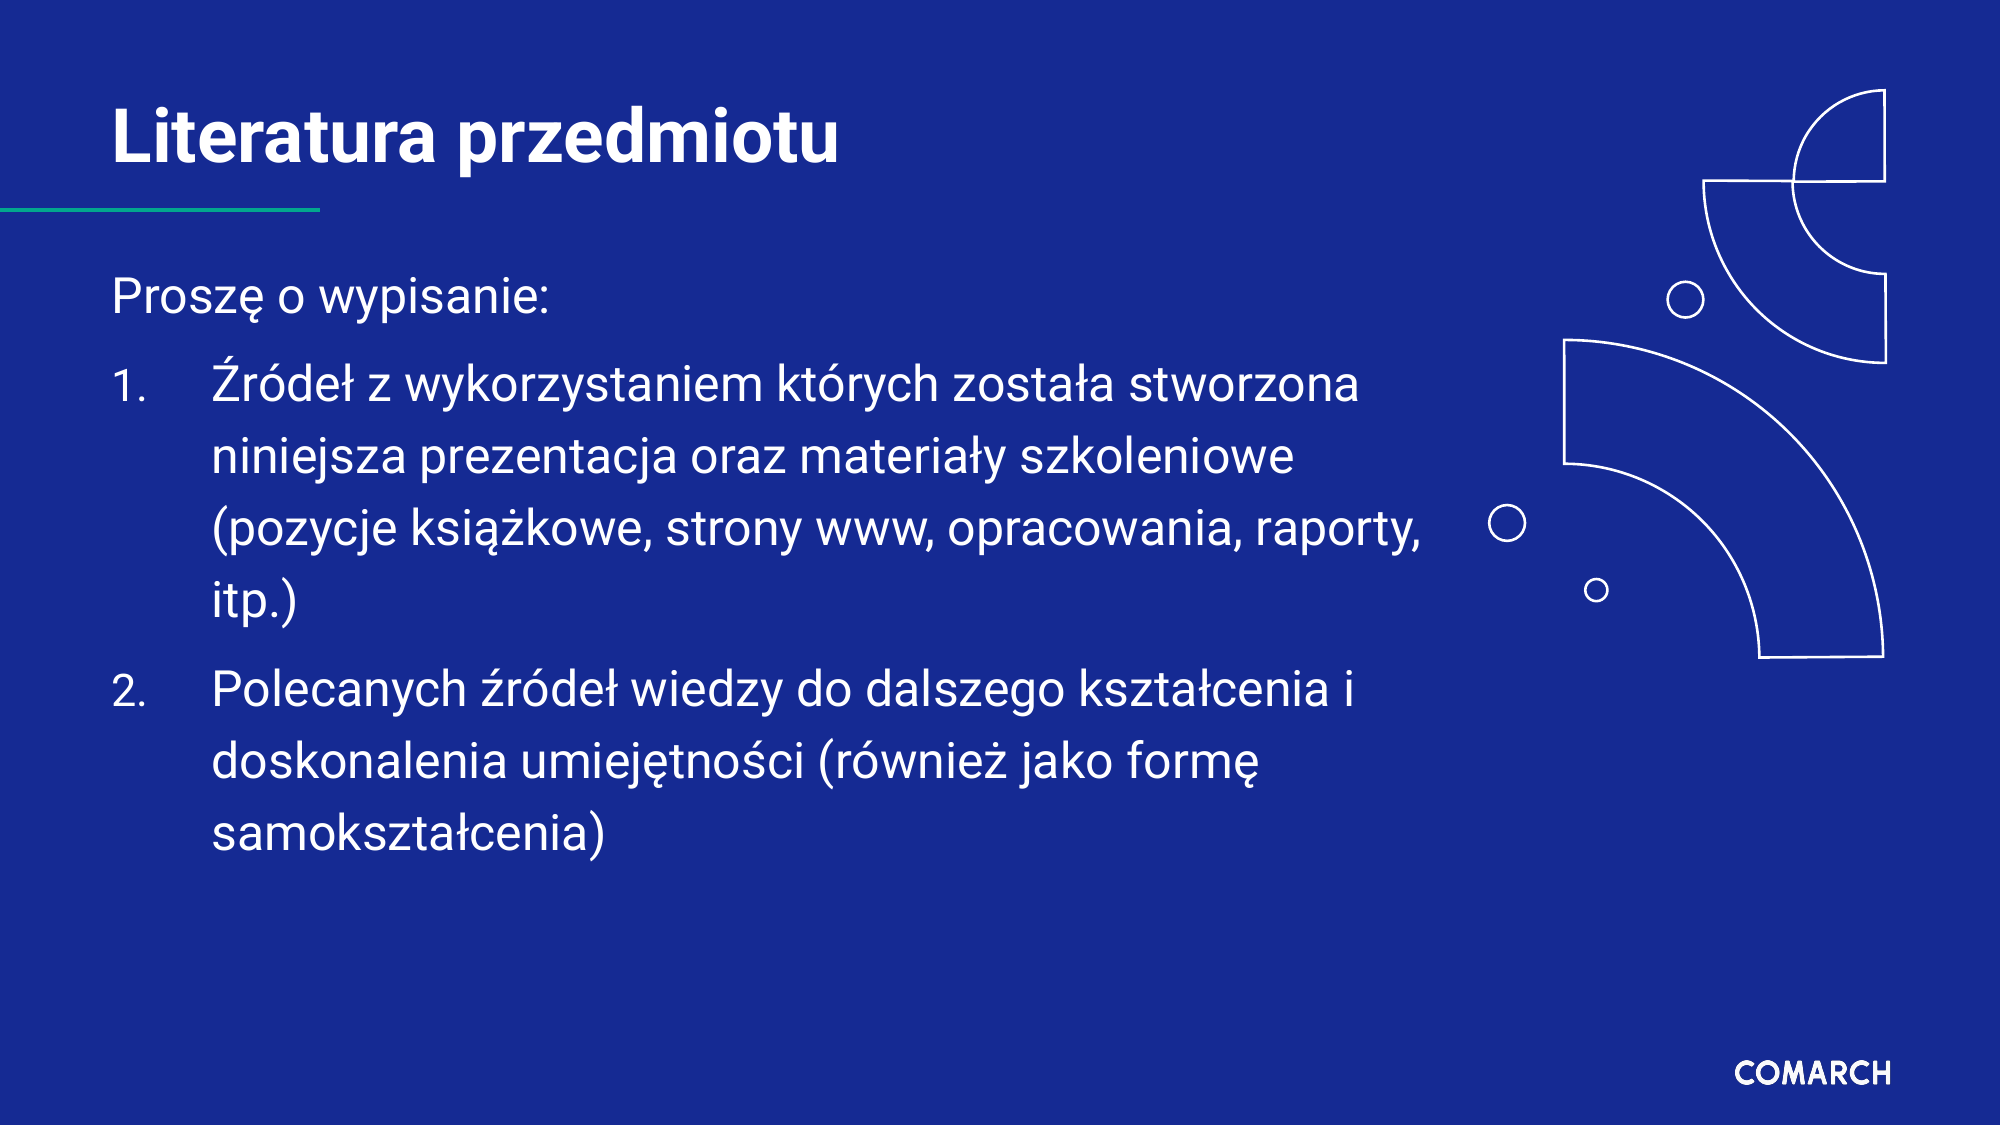

# Literatura przedmiotu
Proszę o wypisanie:
Źródeł z wykorzystaniem których została stworzona niniejsza prezentacja oraz materiały szkoleniowe (pozycje książkowe, strony www, opracowania, raporty, itp.)
Polecanych źródeł wiedzy do dalszego kształcenia i doskonalenia umiejętności (również jako formę samokształcenia)